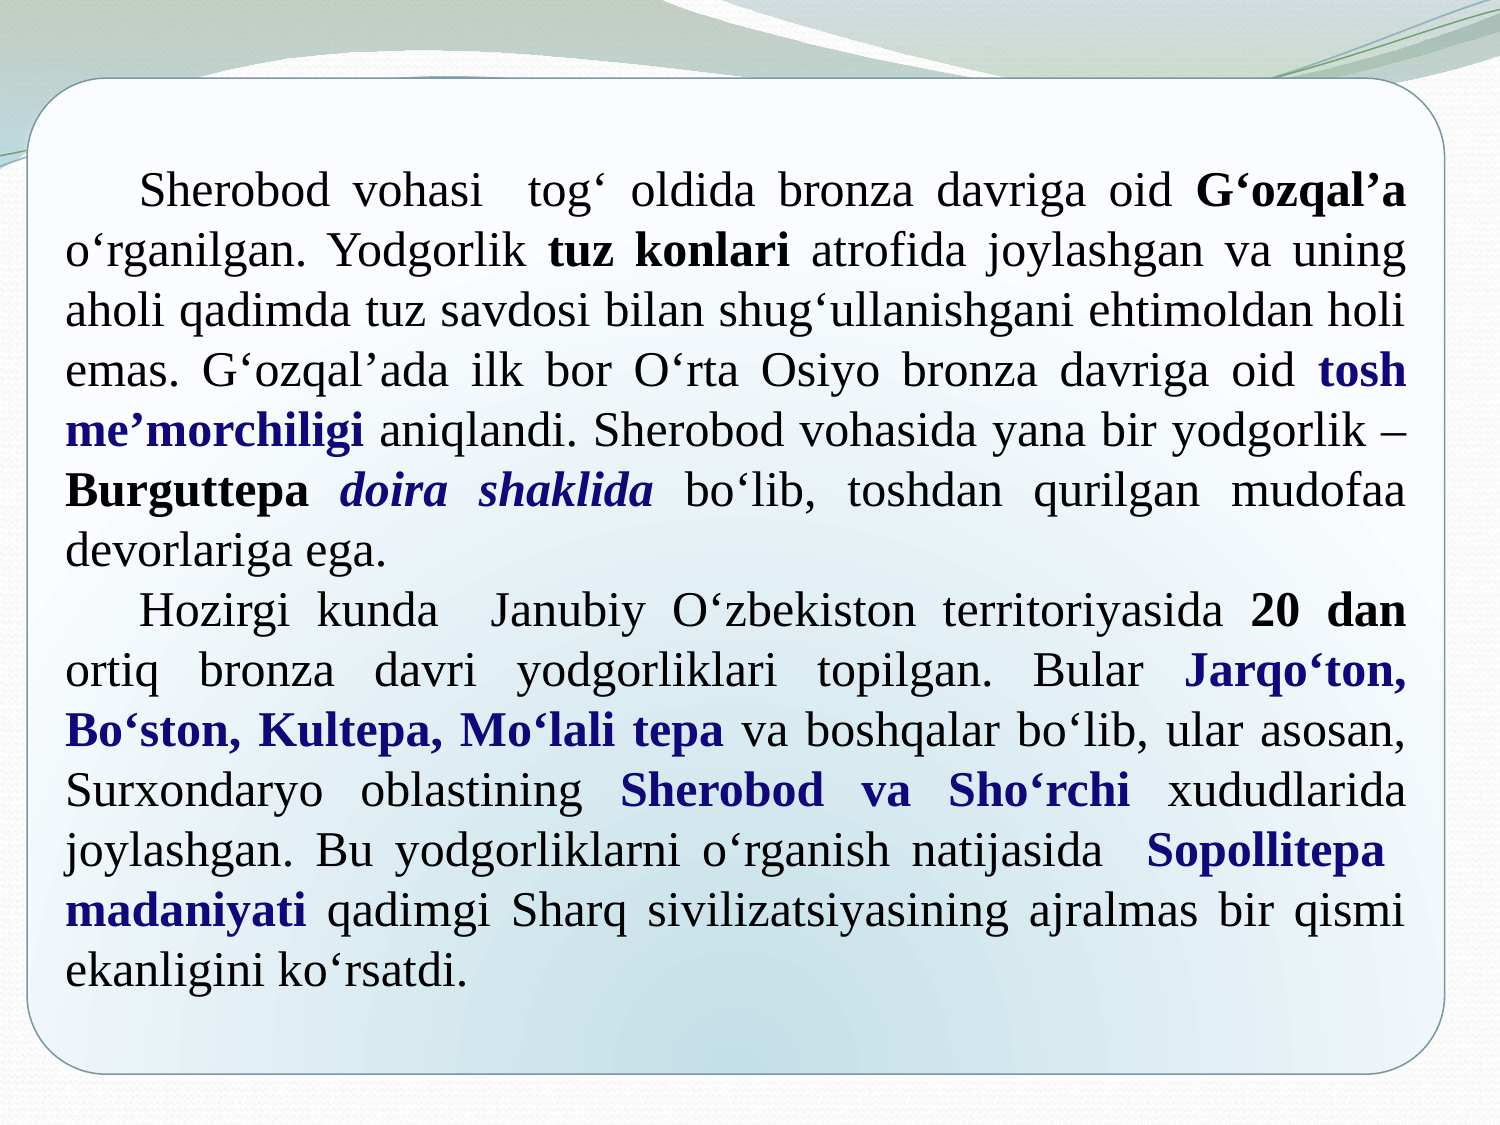

Sherobod vohasi  tog‘ oldida bronza davriga oid G‘ozqal’a o‘rganilgan. Yodgorlik tuz konlari atrofida joylashgan va uning aholi qadimda tuz savdosi bilan shug‘ullanishgani ehtimoldan holi emas. G‘ozqal’ada ilk bor O‘rta Osiyo bronza davriga oid tosh me’morchiligi aniqlandi. Sherobod vohasida yana bir yodgorlik – Burguttepa doira shaklida bo‘lib, toshdan qurilgan mudofaa devorlariga ega.
Hozirgi kunda  Janubiy O‘zbekiston territoriyasida 20 dan ortiq bronza davri yodgorliklari topilgan. Bular Jarqo‘ton, Bo‘ston, Kultepa, Mo‘lali tepa va boshqalar bo‘lib, ular asosan, Surxondaryo oblastining Sherobod va Sho‘rchi xududlarida joylashgan. Bu yodgorliklarni o‘rganish natijasida  Sopollitepa  madaniyati qadimgi Sharq sivilizatsiyasining ajralmas bir qismi ekanligini ko‘rsatdi.